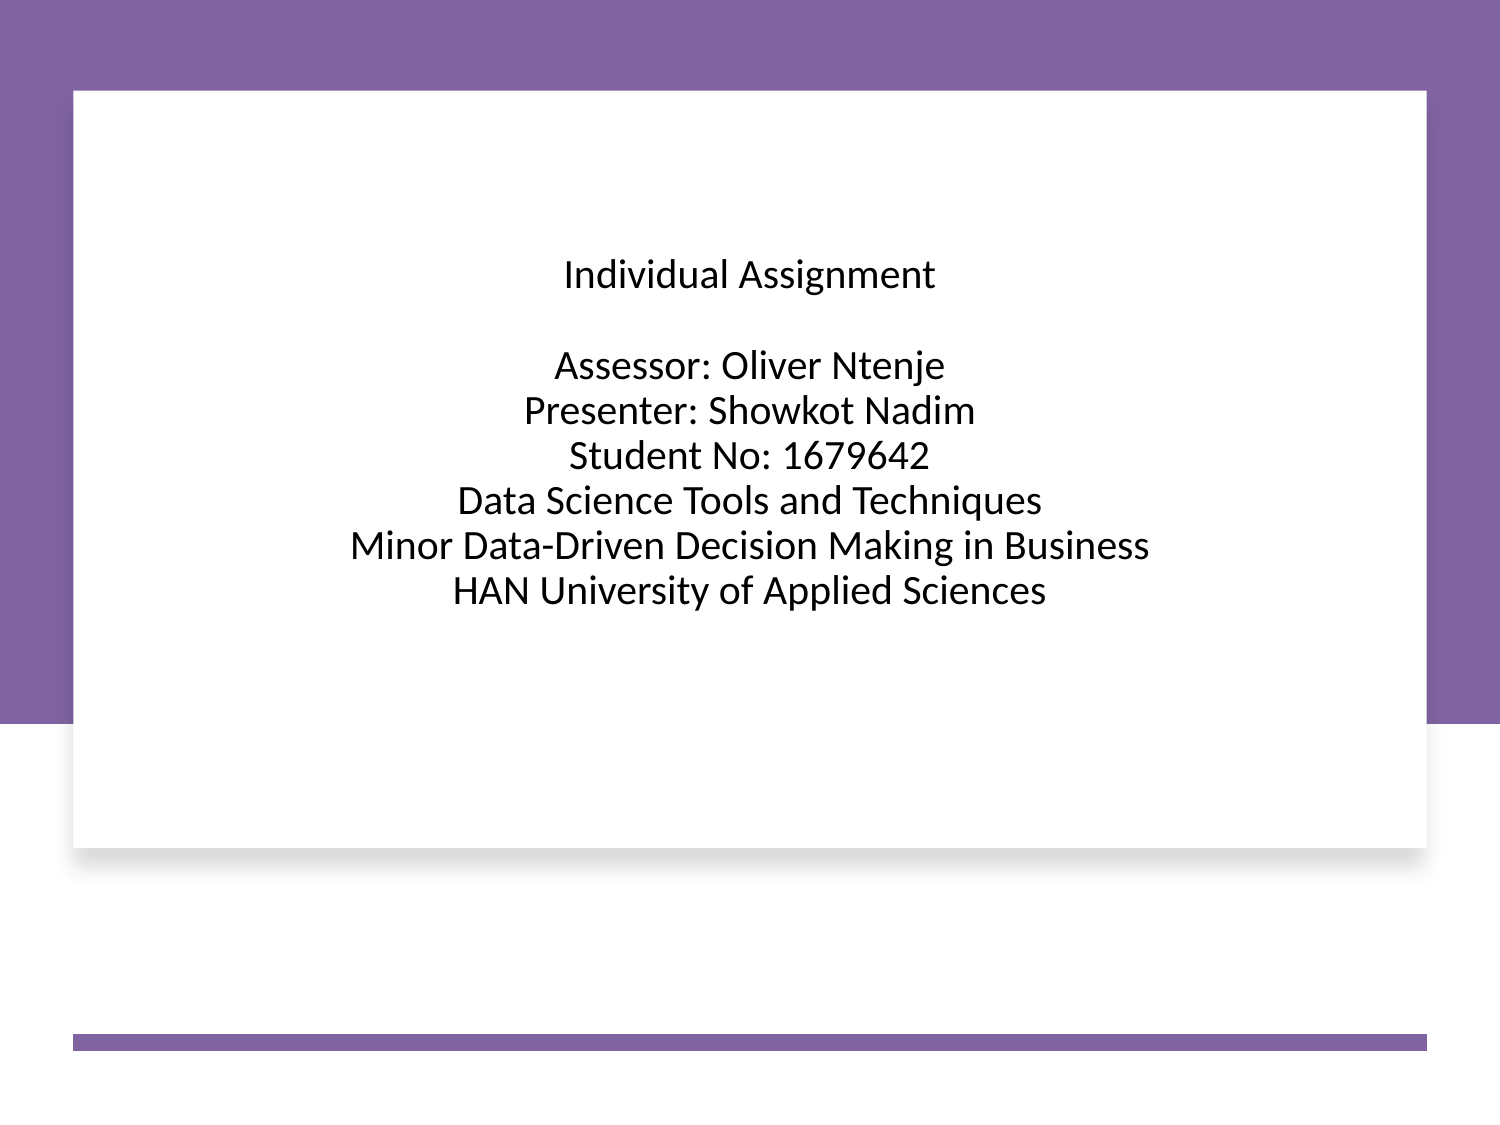

# Individual Assignment Assessor: Oliver Ntenje Presenter: Showkot Nadim Student No: 1679642 Data Science Tools and Techniques Minor Data-Driven Decision Making in Business HAN University of Applied Sciences